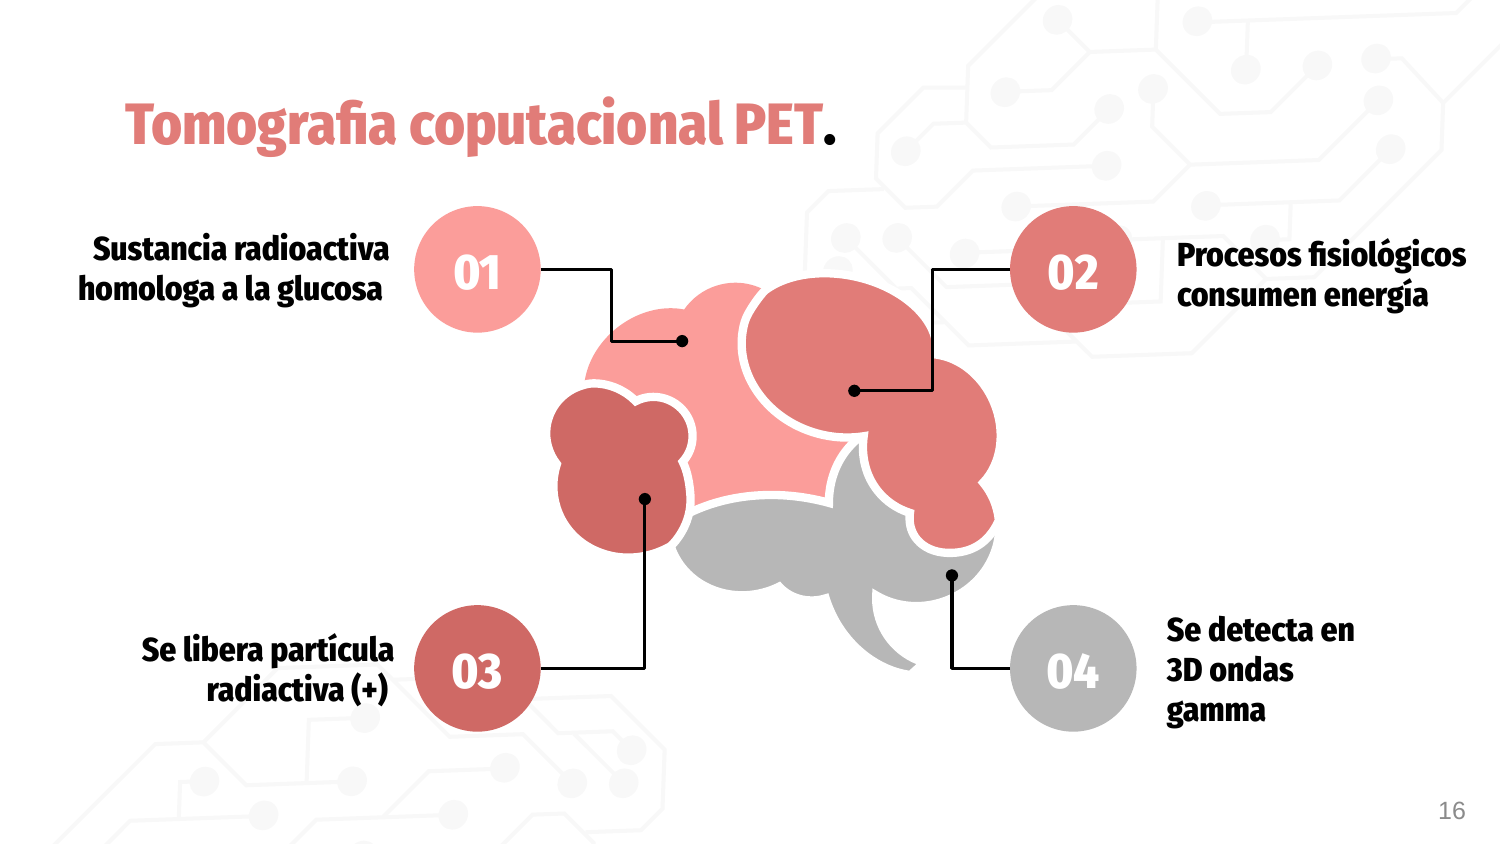

Tomografia coputacional PET.
01
Sustancia radioactiva homologa a la glucosa
02
Procesos fisiológicos consumen energía

03
Se libera partícula radiactiva (+)
04
Se detecta en 3D ondas gamma
16